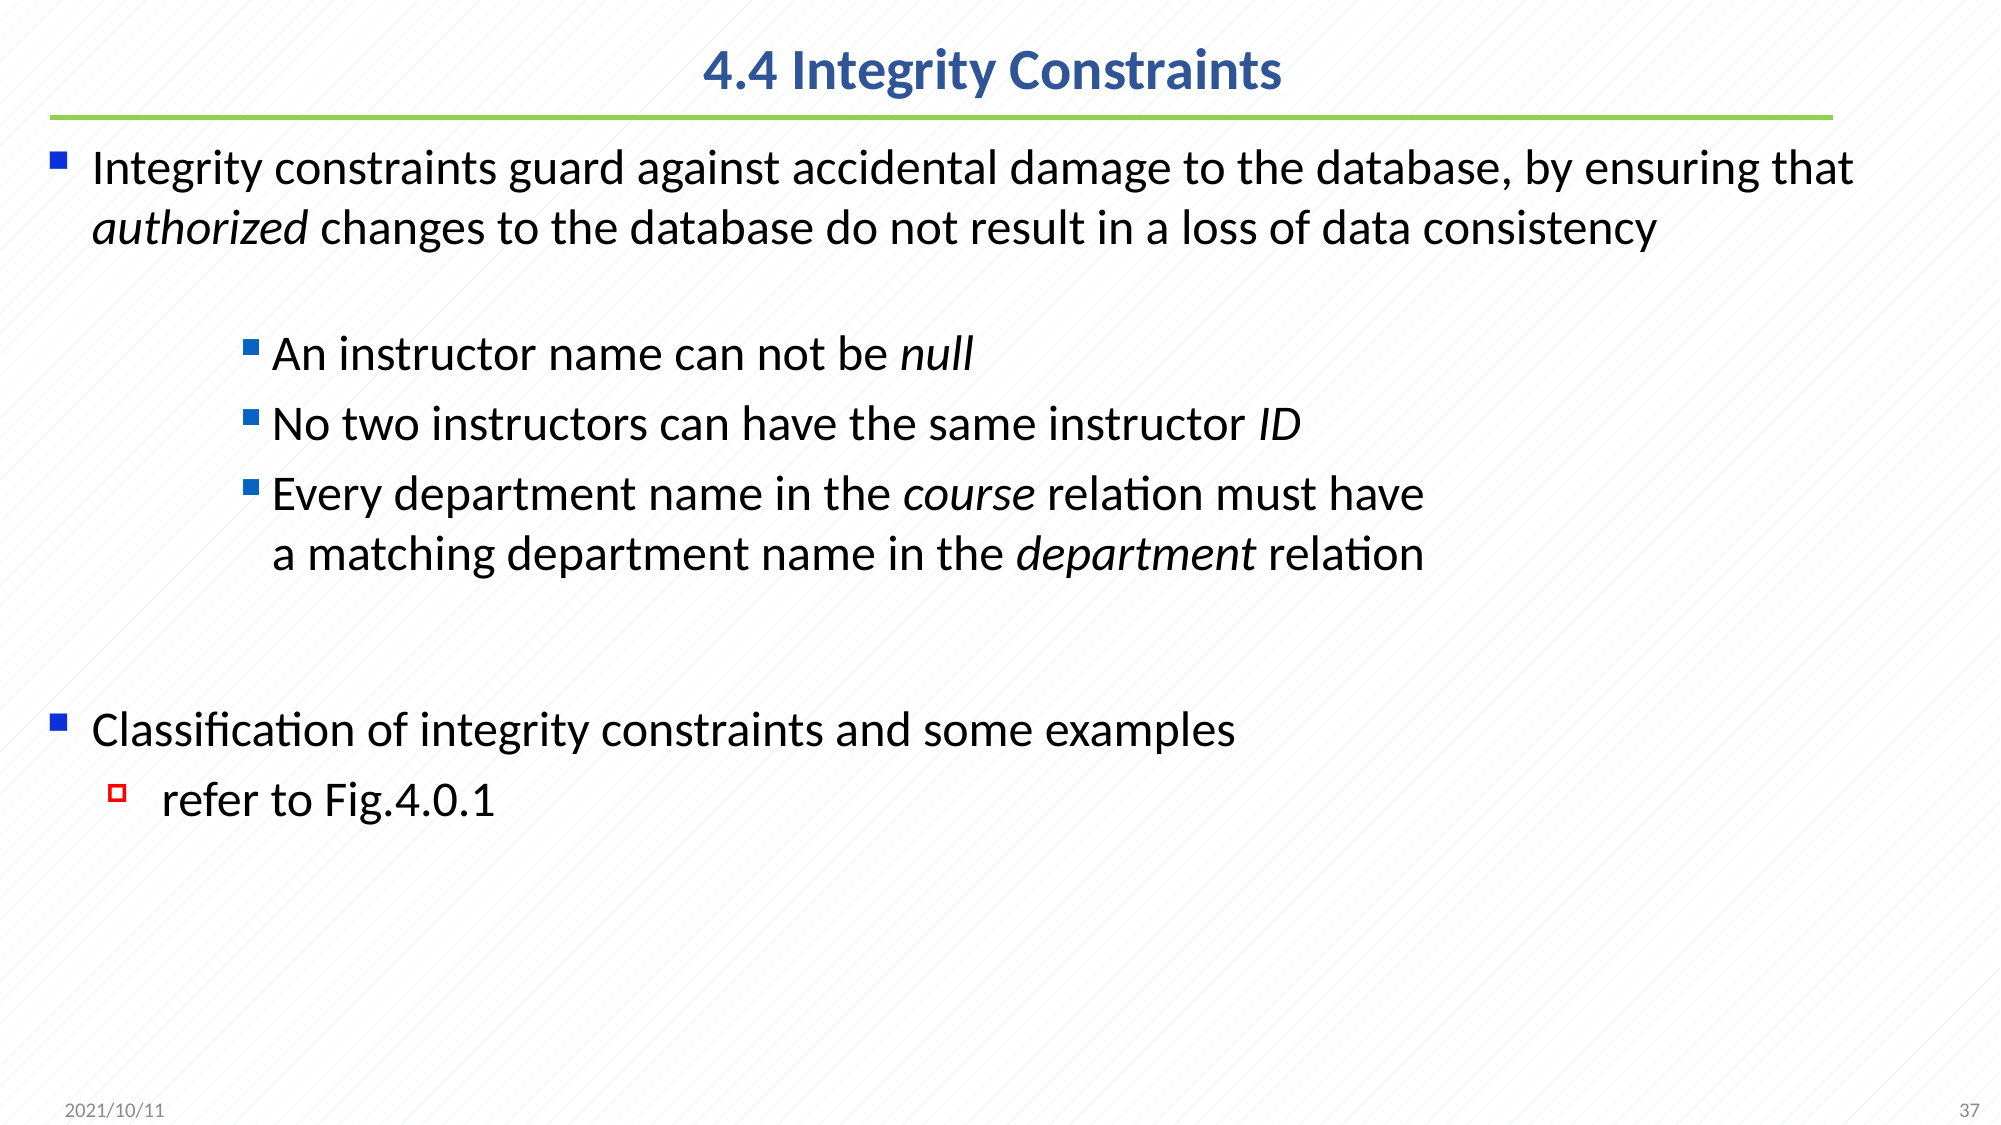

# 4.4 Integrity Constraints
Integrity constraints guard against accidental damage to the database, by ensuring that authorized changes to the database do not result in a loss of data consistency

Classification of integrity constraints and some examples
 refer to Fig.4.0.1
An instructor name can not be null
No two instructors can have the same instructor ID
Every department name in the course relation must have a matching department name in the department relation

37
2021/10/11